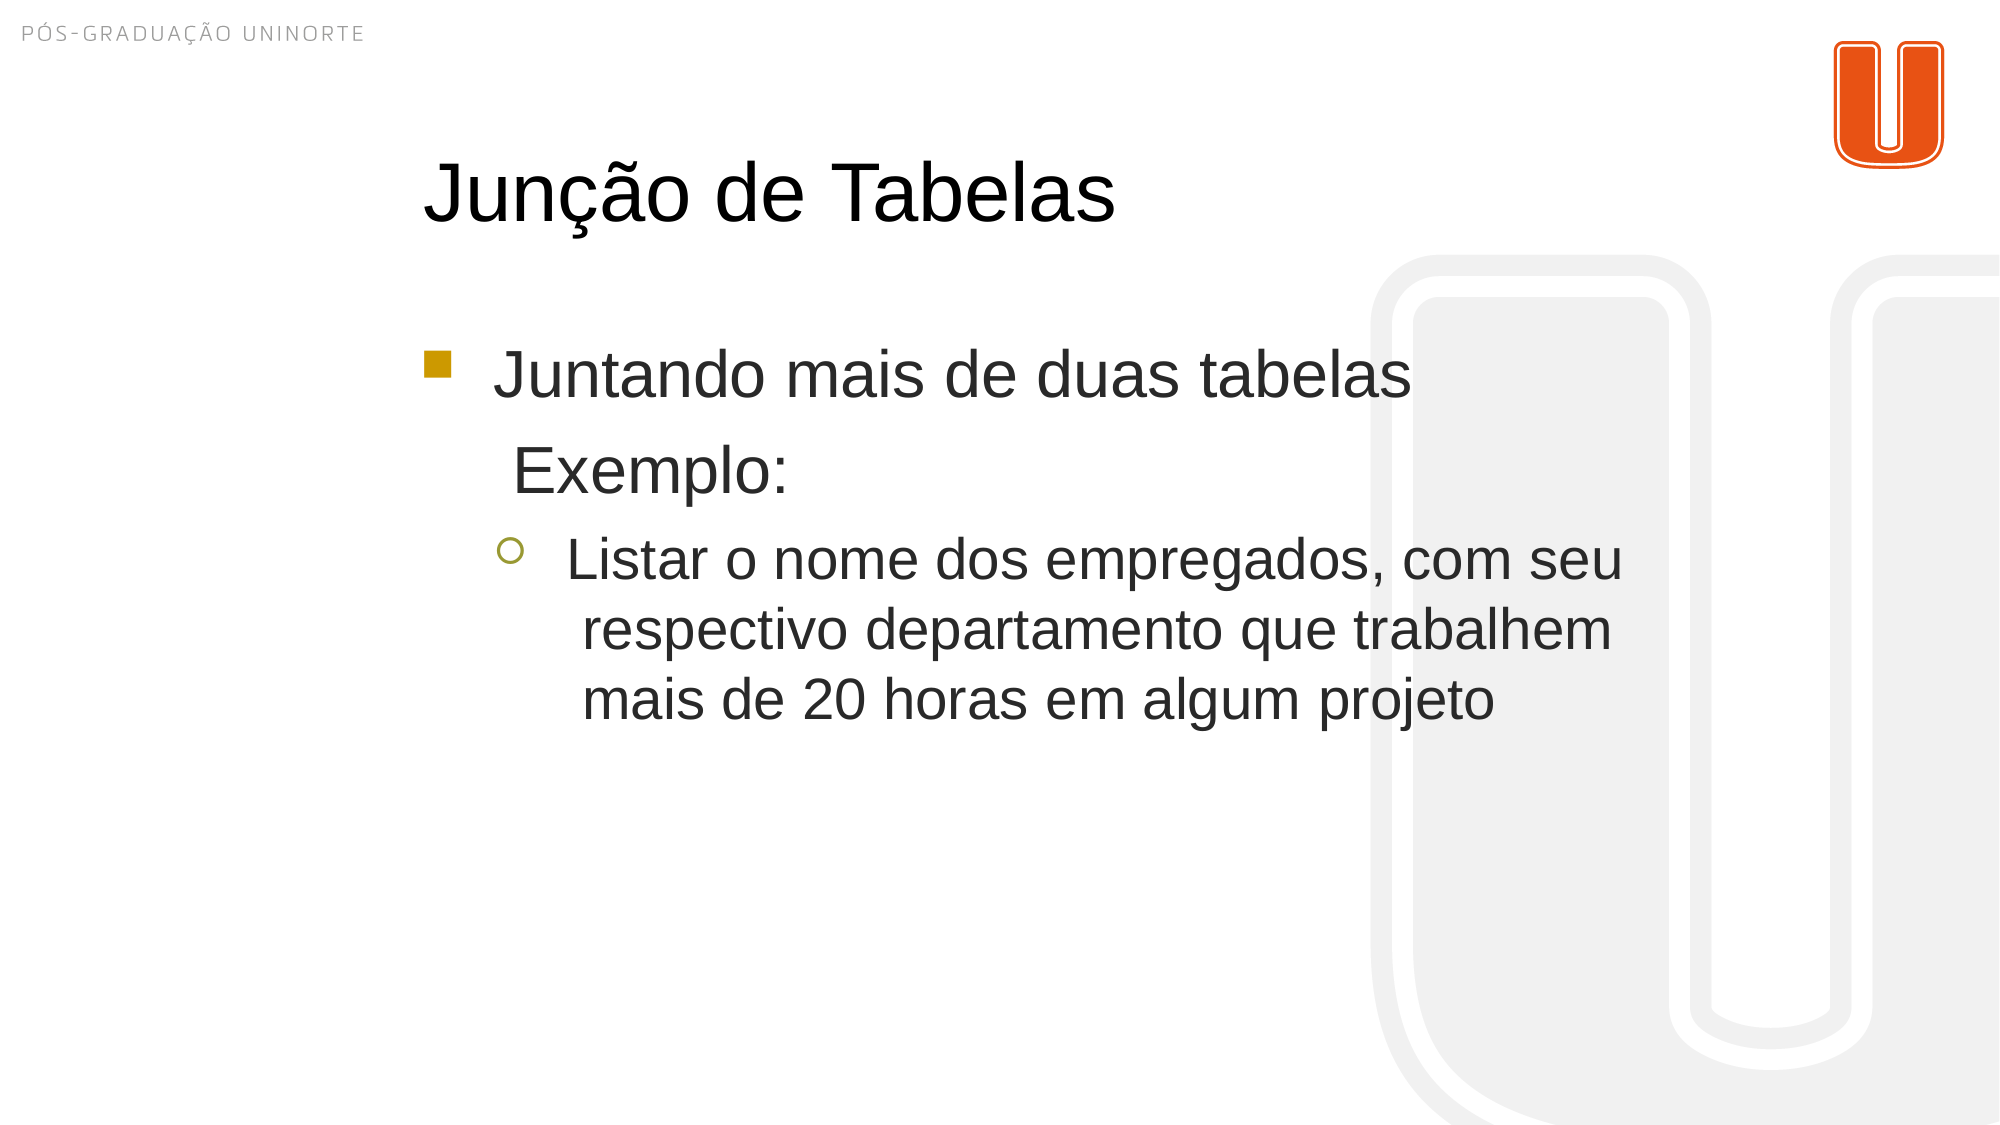

# Junção de Tabelas
Juntando mais de duas tabelas  Exemplo:
Listar o nome dos empregados, com seu  respectivo departamento que trabalhem  mais de 20 horas em algum projeto